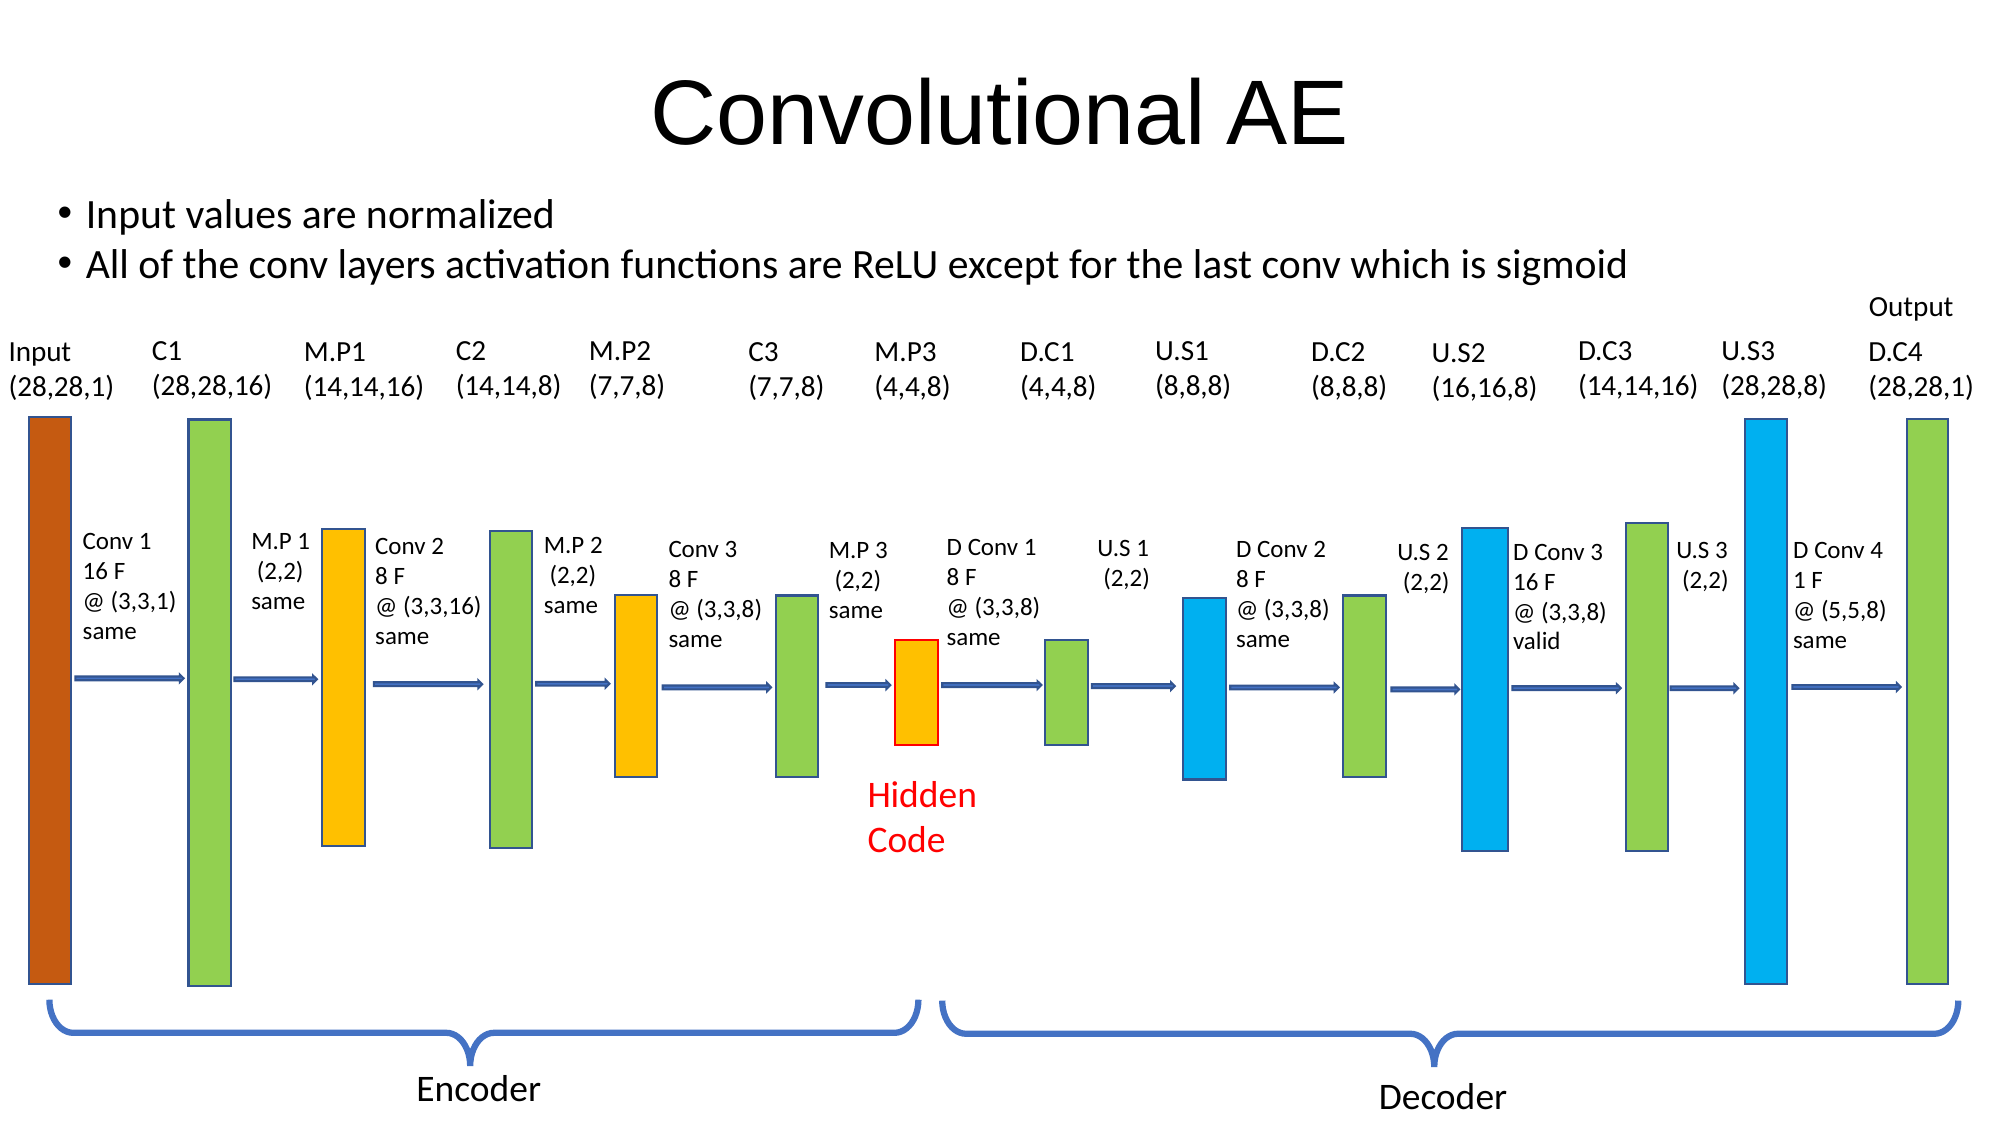

# Convolutional AE
Input values are normalized
All of the conv layers activation functions are ReLU except for the last conv which is sigmoid
Output
D.C3
(14,14,16)

U.S3
(28,28,8)

U.S1
(8,8,8)

C2
(14,14,8)

C1
(28,28,16)

M.P2
(7,7,8)

Input
(28,28,1)
D.C4
(28,28,1)

M.P3
(4,4,8)

D.C1
(4,4,8)

D.C2
(8,8,8)

M.P1
(14,14,16)

C3
(7,7,8)

U.S2
(16,16,8)

Conv 1
16 F
@ (3,3,1)
same
M.P 1
 (2,2)
same
M.P 2
 (2,2)
same
Conv 2
8 F
@ (3,3,16)
same
D Conv 1
8 F
@ (3,3,8)
same

U.S 1
 (2,2)
Conv 3
8 F
@ (3,3,8)
same
D Conv 2
8 F
@ (3,3,8)
same

M.P 3
 (2,2)
same
U.S 3
 (2,2)
D Conv 4
1 F
@ (5,5,8)
same
U.S 2
 (2,2)

D Conv 3
16 F
@ (3,3,8)
valid

Hidden Code
Encoder
Decoder